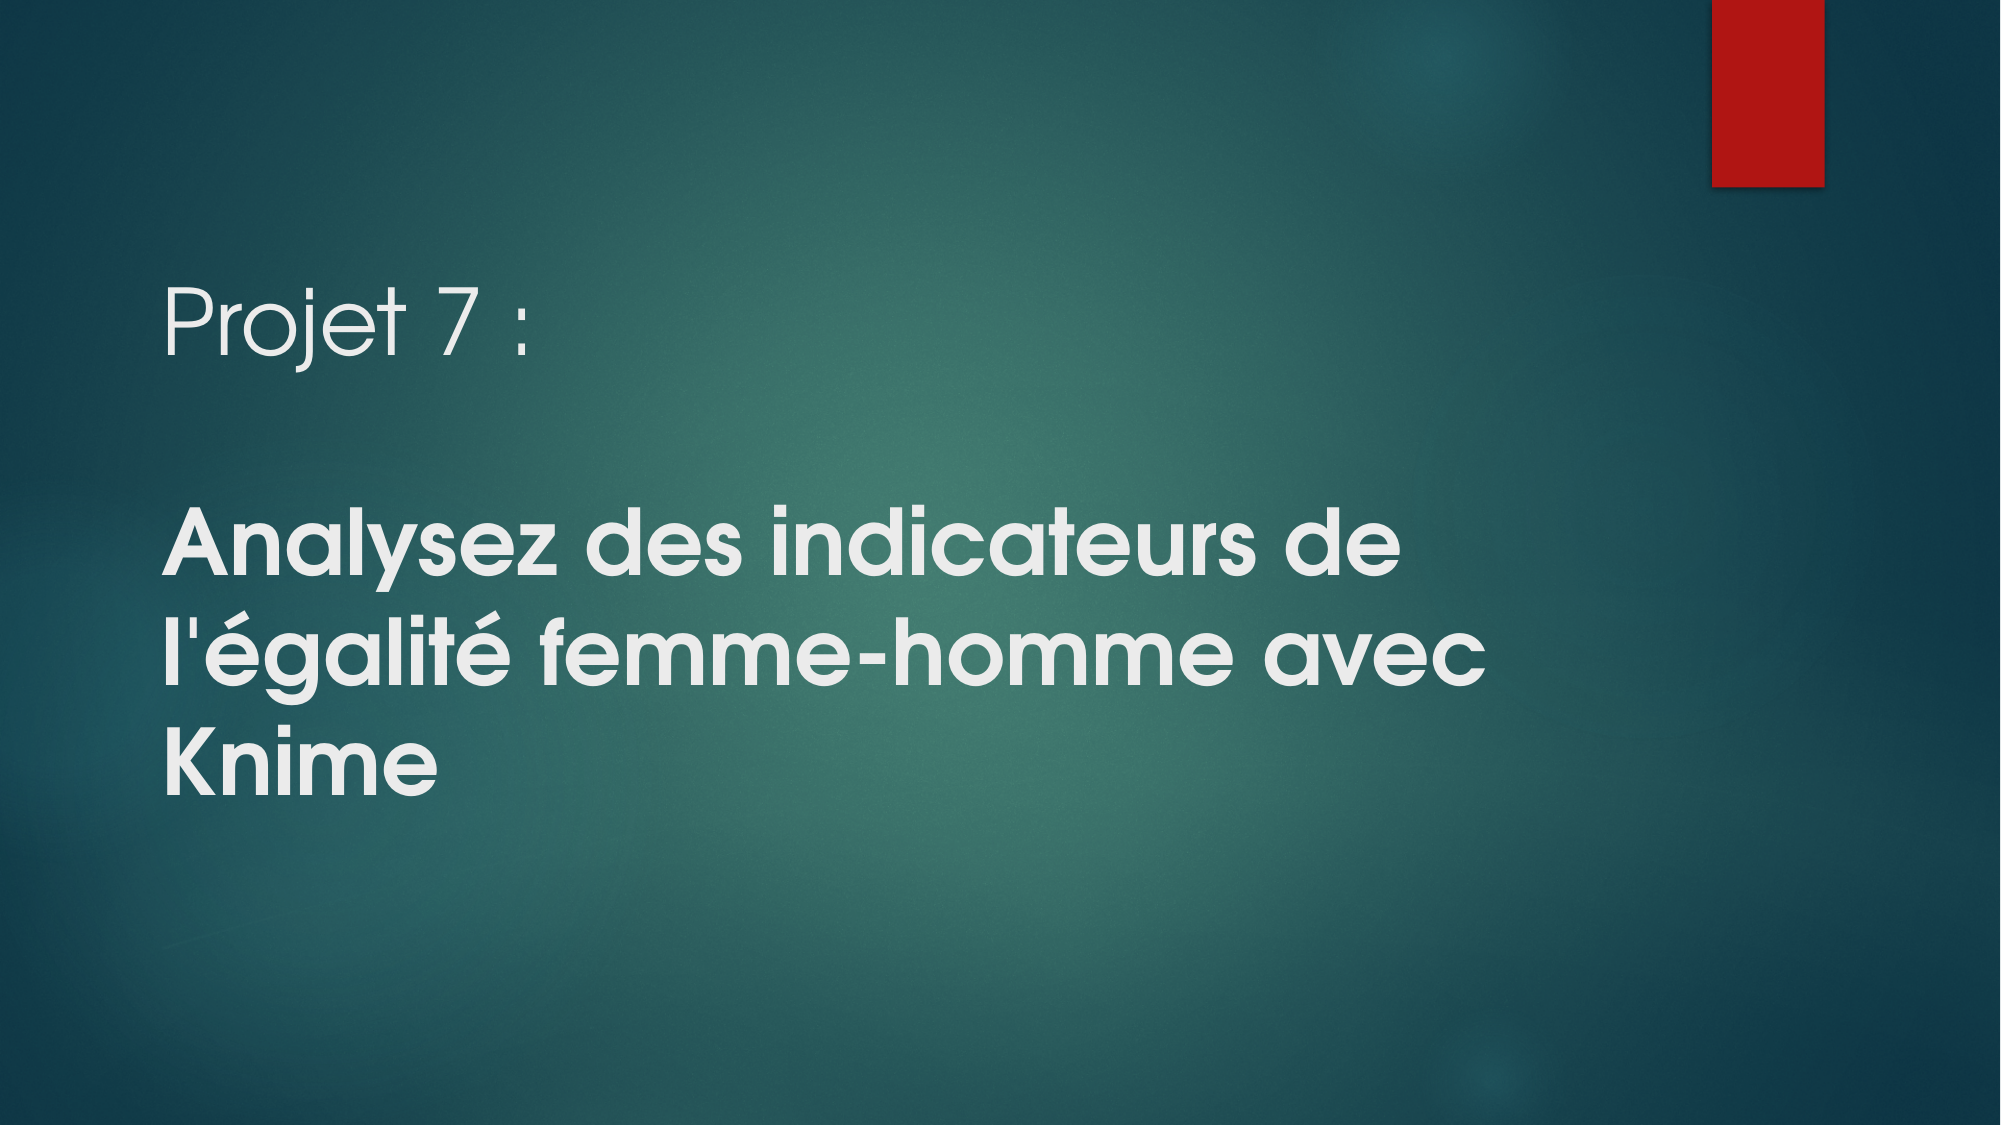

# Projet 7 : Analysez des indicateurs de l'égalité femme-homme avec Knime